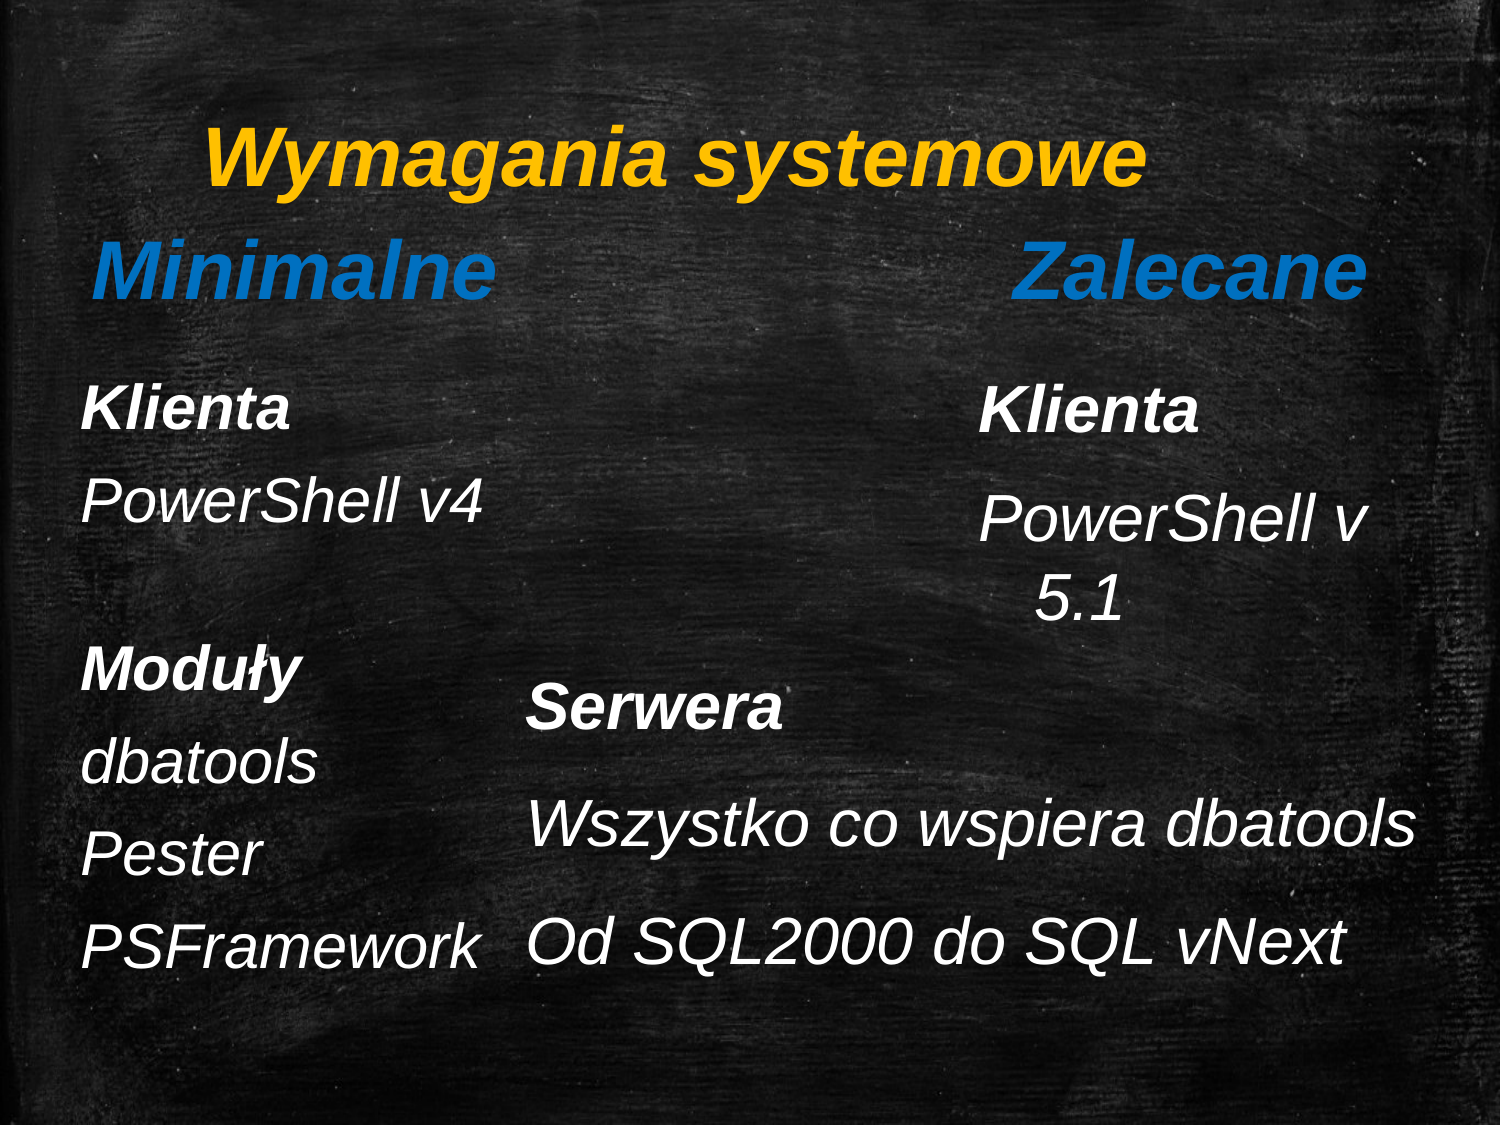

# Wymagania systemowe
Minimalne
Zalecane
Klienta
PowerShell v4
Moduły
dbatools
Pester
PSFramework

Klienta
PowerShell v 5.1
Serwera
Wszystko co wspiera dbatools
Od SQL2000 do SQL vNext